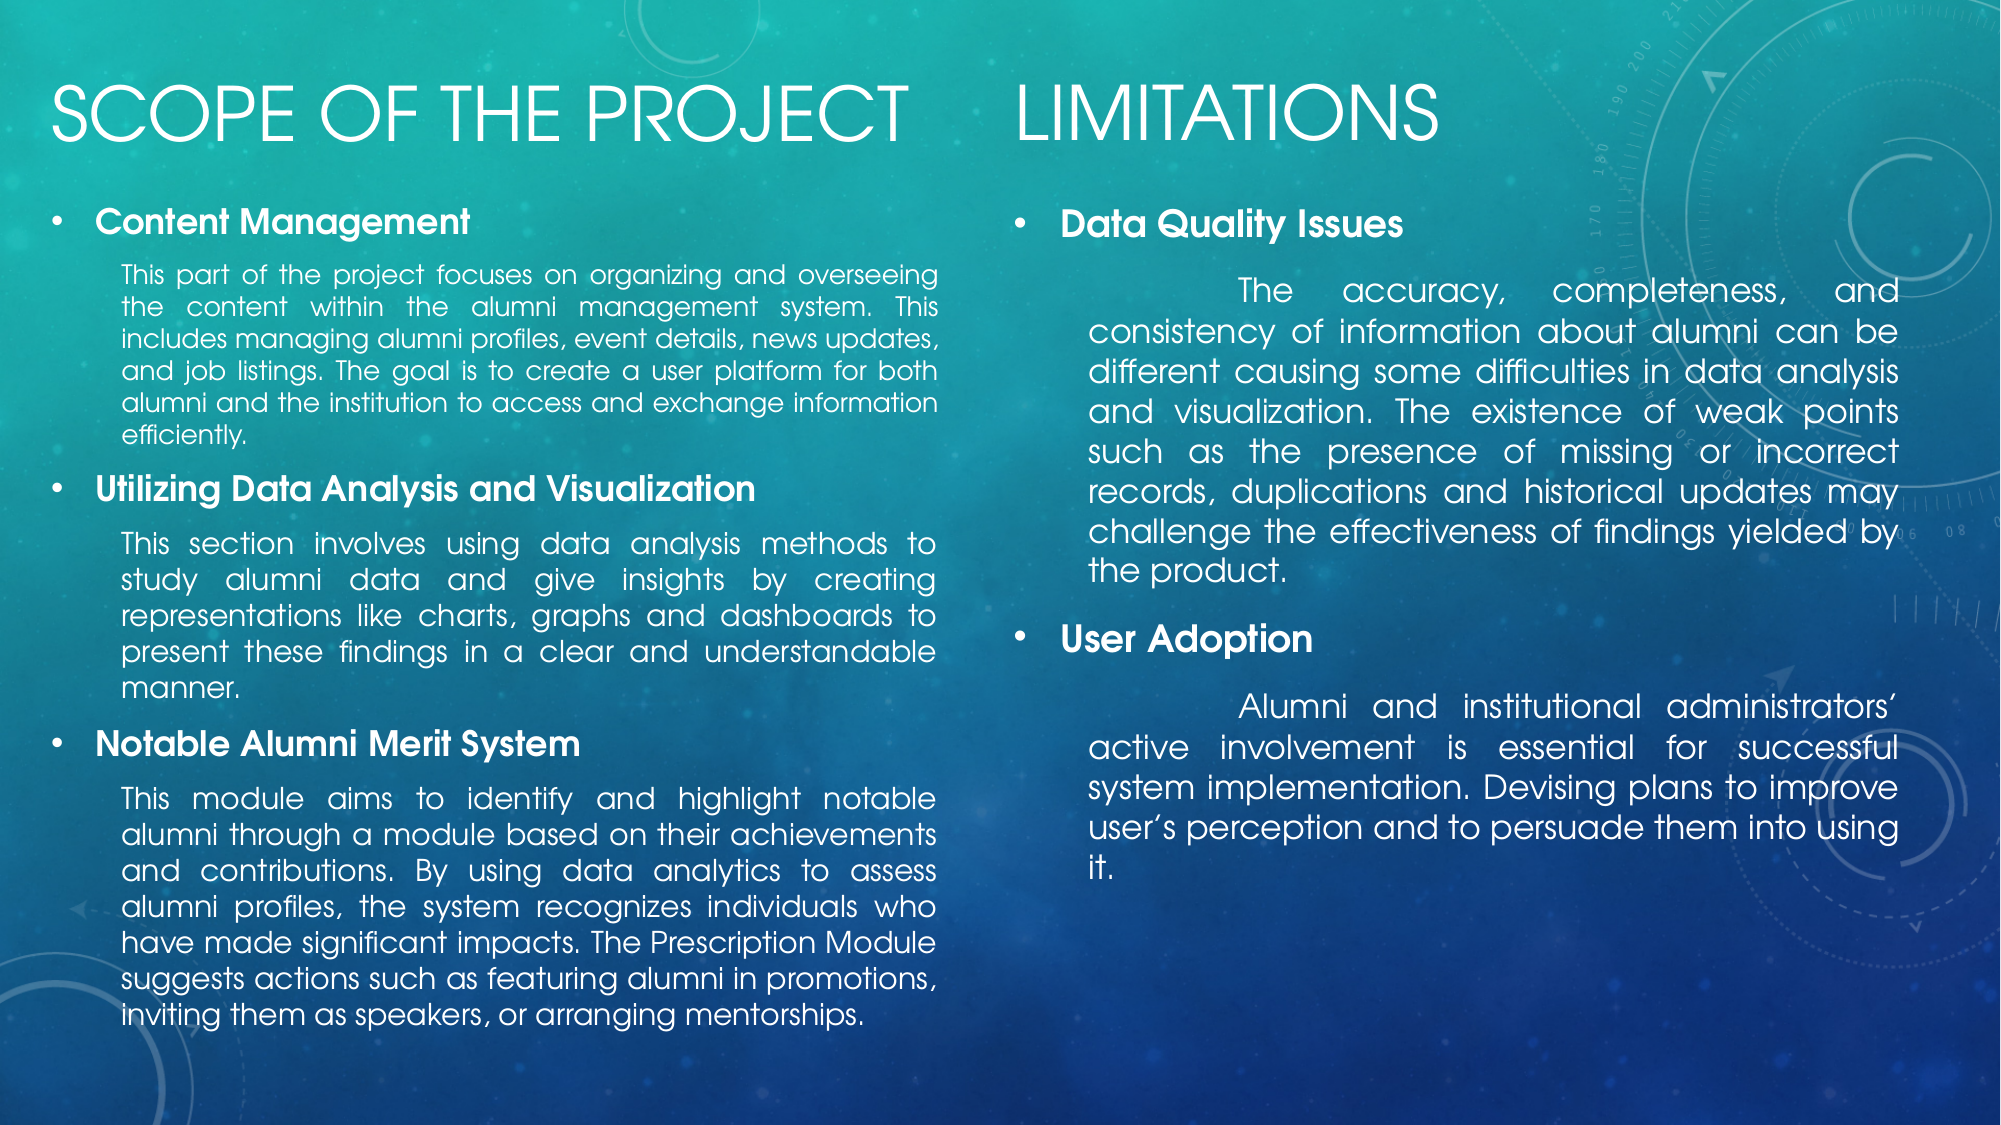

Limitations

# Scope of the project
Data Quality Issues
	The accuracy, completeness, and consistency of information about alumni can be different causing some difficulties in data analysis and visualization. The existence of weak points such as the presence of missing or incorrect records, duplications and historical updates may challenge the effectiveness of findings yielded by the product.
User Adoption
	Alumni and institutional administrators’ active involvement is essential for successful system implementation. Devising plans to improve user’s perception and to persuade them into using it.
Content Management
	This part of the project focuses on organizing and overseeing the content within the alumni management system. This includes managing alumni profiles, event details, news updates, and job listings. The goal is to create a user platform for both alumni and the institution to access and exchange information efficiently.
Utilizing Data Analysis and Visualization
	This section involves using data analysis methods to study alumni data and give insights by creating representations like charts, graphs and dashboards to present these findings in a clear and understandable manner.
Notable Alumni Merit System
	This module aims to identify and highlight notable alumni through a module based on their achievements and contributions. By using data analytics to assess alumni profiles, the system recognizes individuals who have made significant impacts. The Prescription Module suggests actions such as featuring alumni in promotions, inviting them as speakers, or arranging mentorships.